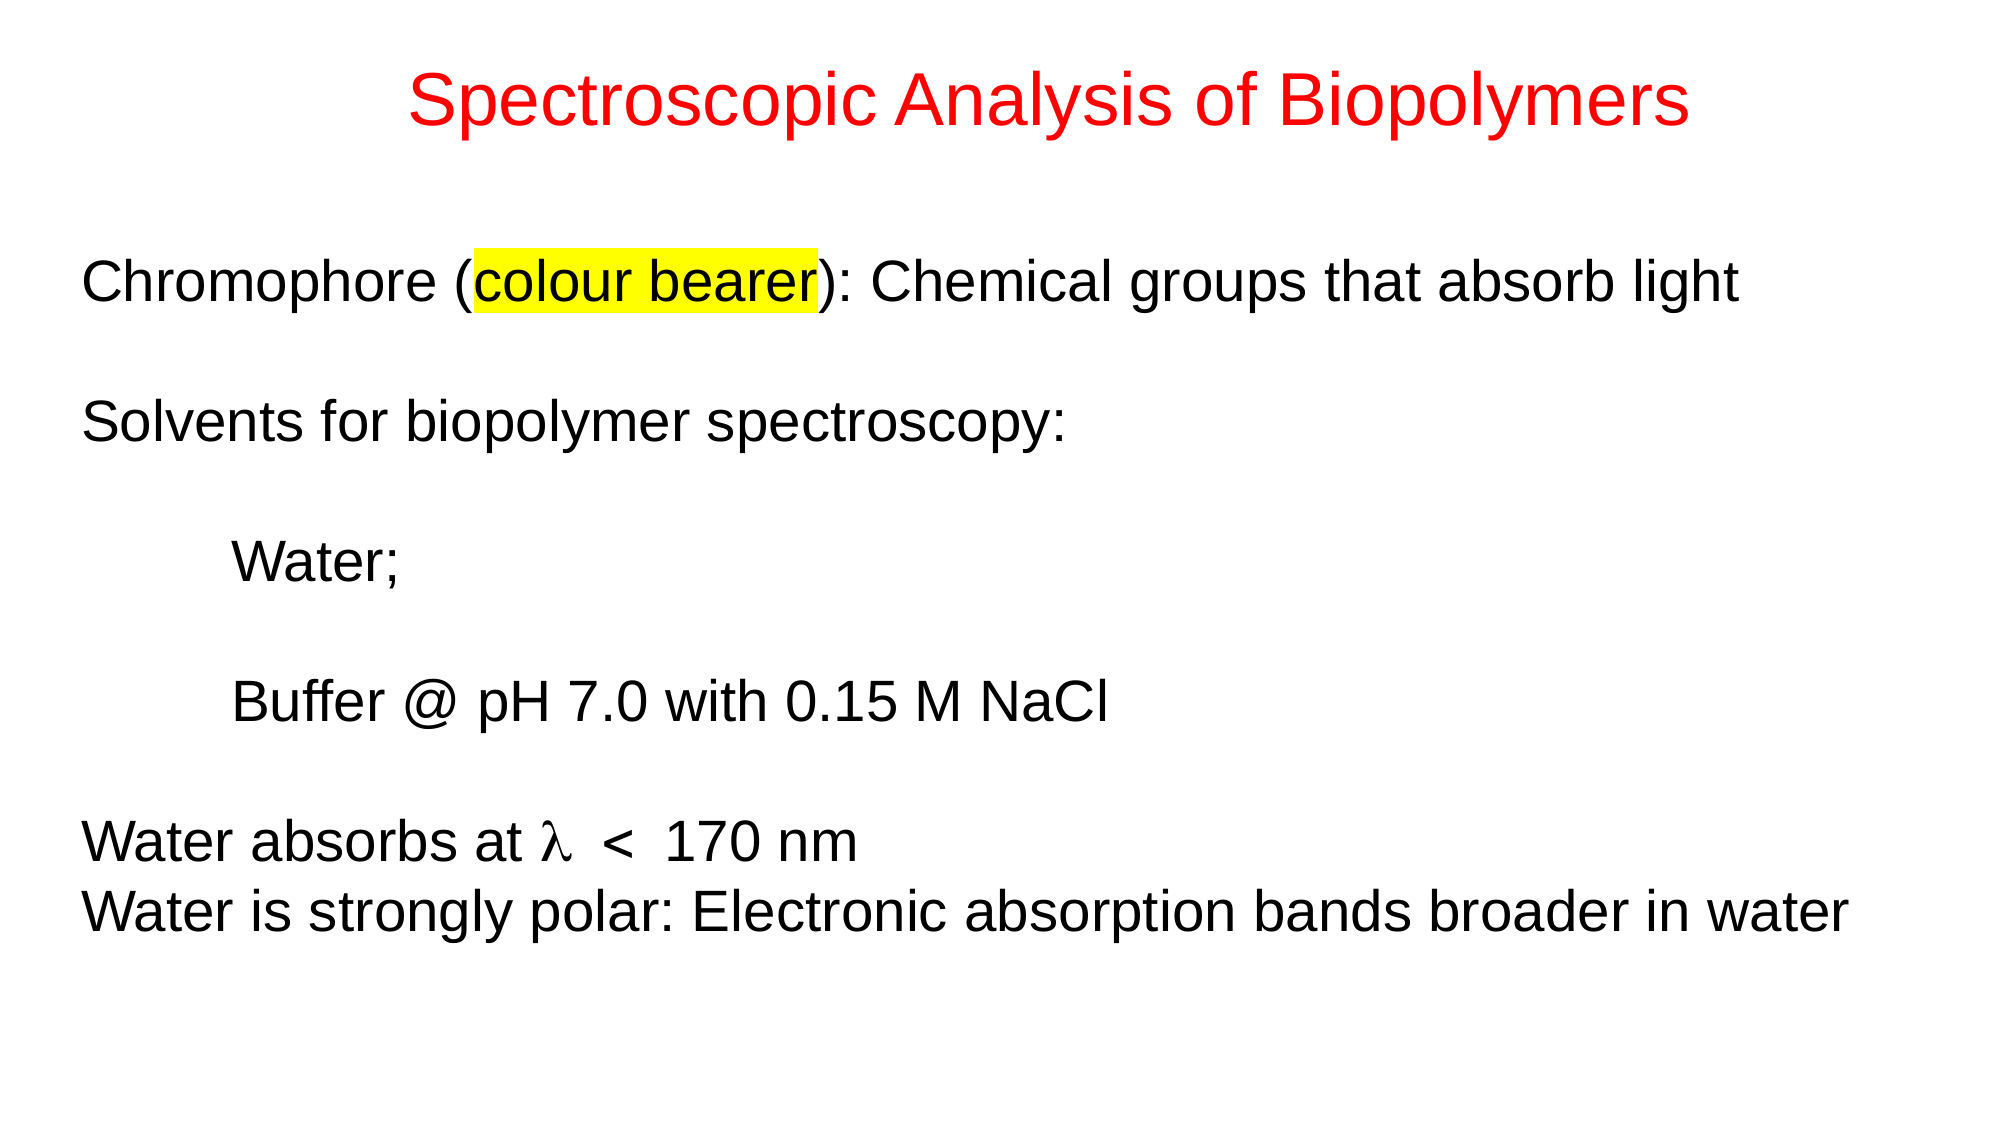

Spectroscopic Analysis of Biopolymers
Chromophore (colour bearer): Chemical groups that absorb light

Solvents for biopolymer spectroscopy:
													Water;
													Buffer @ pH 7.0 with 0.15 M NaCl

Water absorbs at λ < 170 nm
Water is strongly polar: Electronic absorption bands broader in water